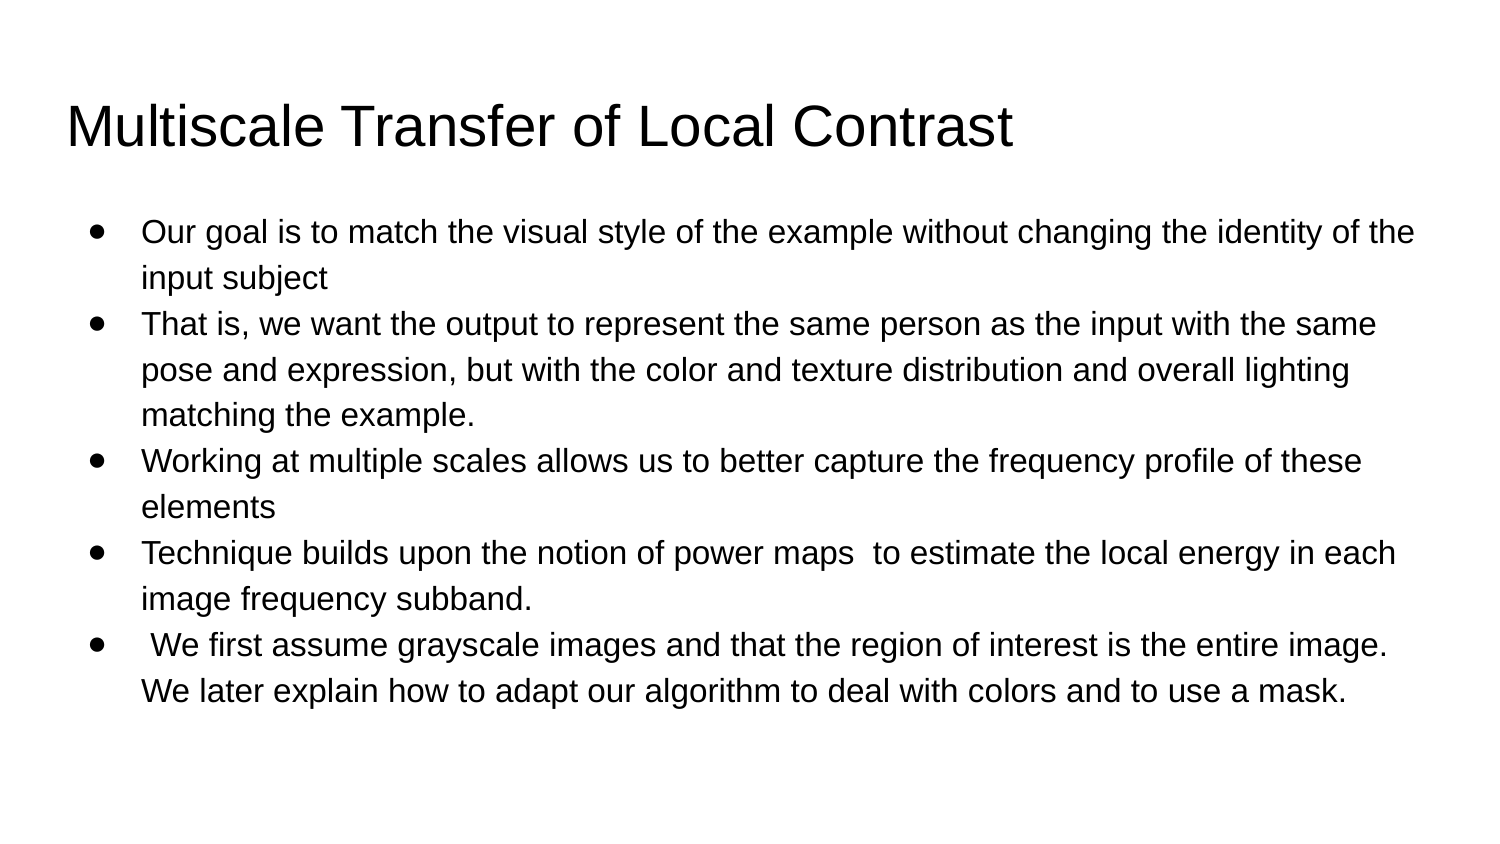

# Multiscale Transfer of Local Contrast
Our goal is to match the visual style of the example without changing the identity of the input subject
That is, we want the output to represent the same person as the input with the same pose and expression, but with the color and texture distribution and overall lighting matching the example.
Working at multiple scales allows us to better capture the frequency profile of these elements
Technique builds upon the notion of power maps  to estimate the local energy in each image frequency subband.
 We first assume grayscale images and that the region of interest is the entire image. We later explain how to adapt our algorithm to deal with colors and to use a mask.